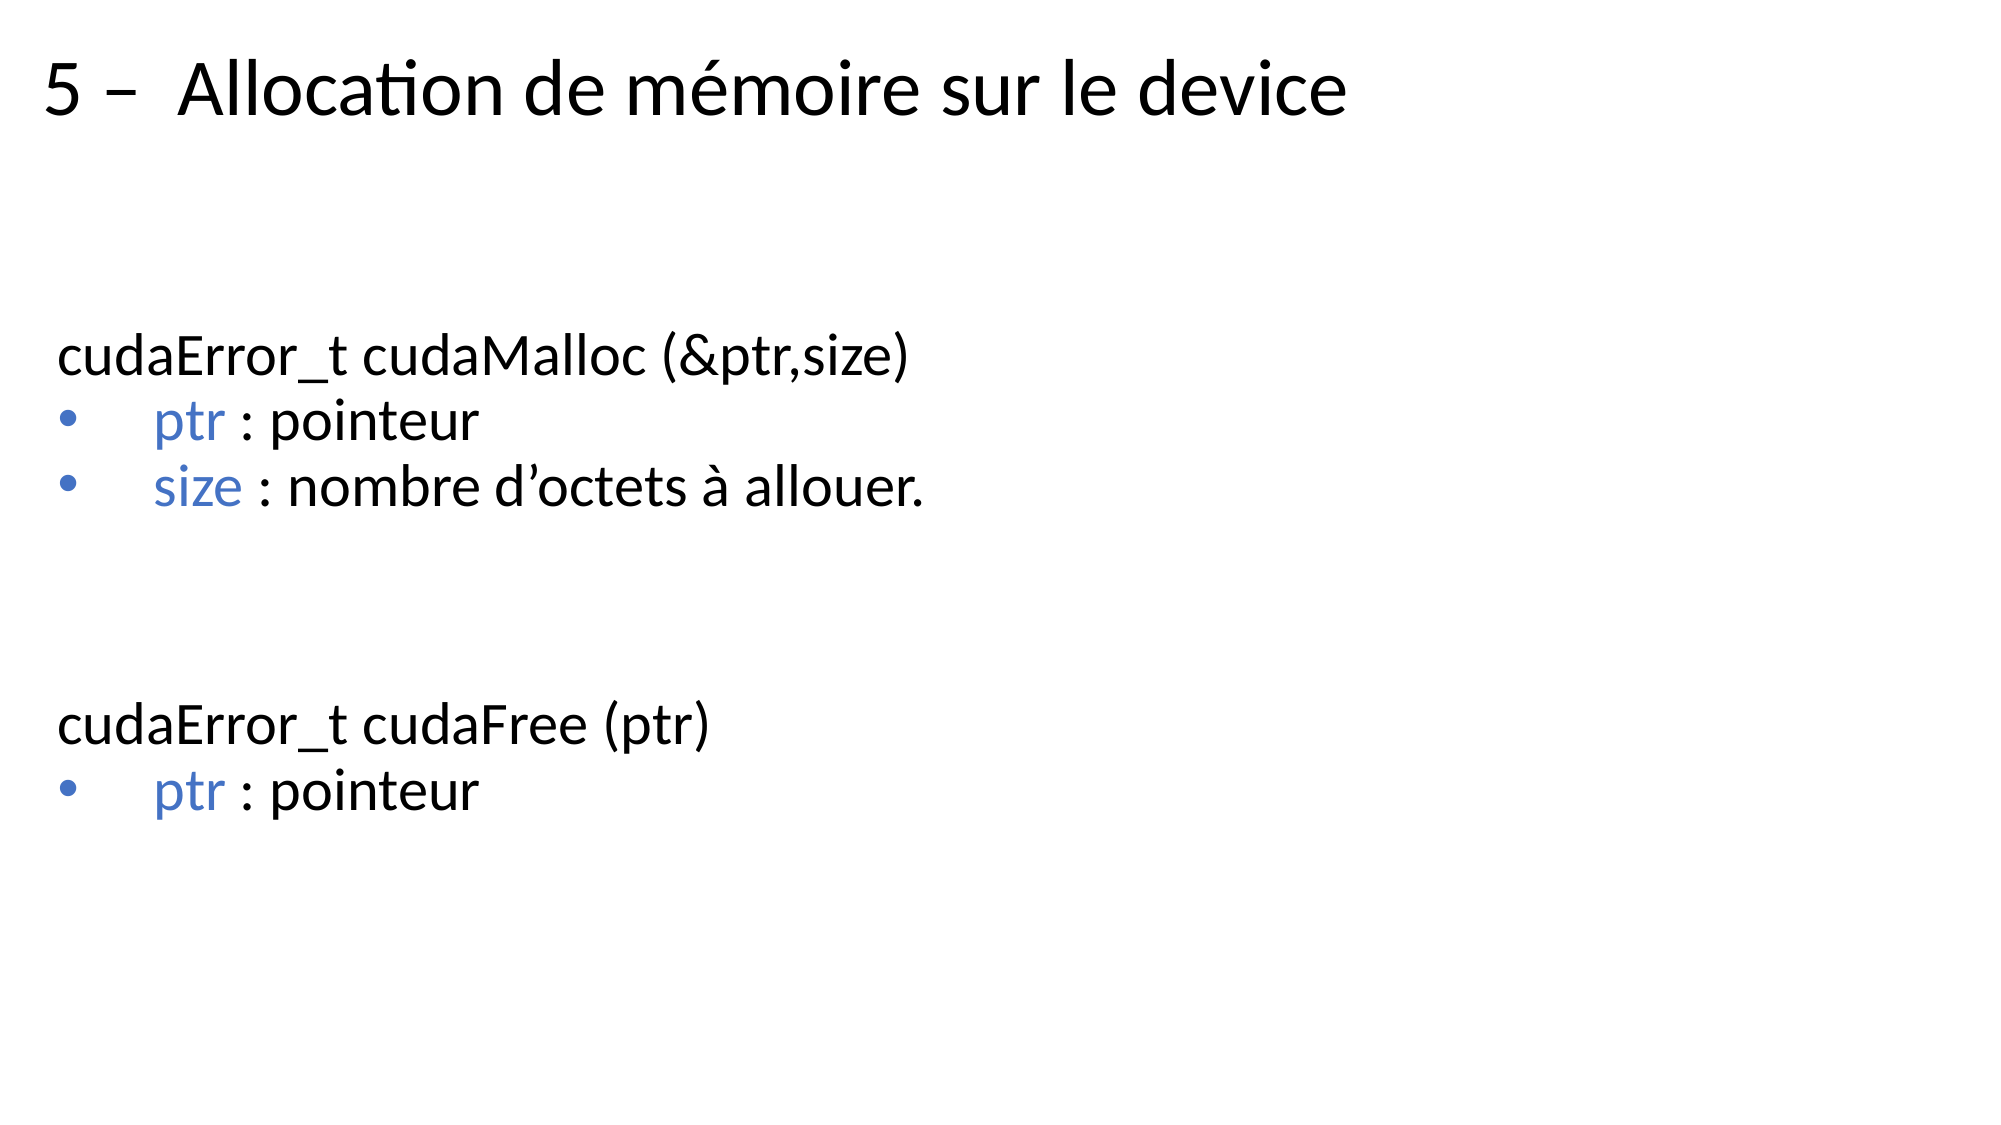

# 5 –  Allocation de mémoire sur le device
cudaError_t cudaMalloc (&ptr,size)
ptr : pointeur
size : nombre d’octets à allouer.

cudaError_t cudaFree (ptr)
ptr : pointeur